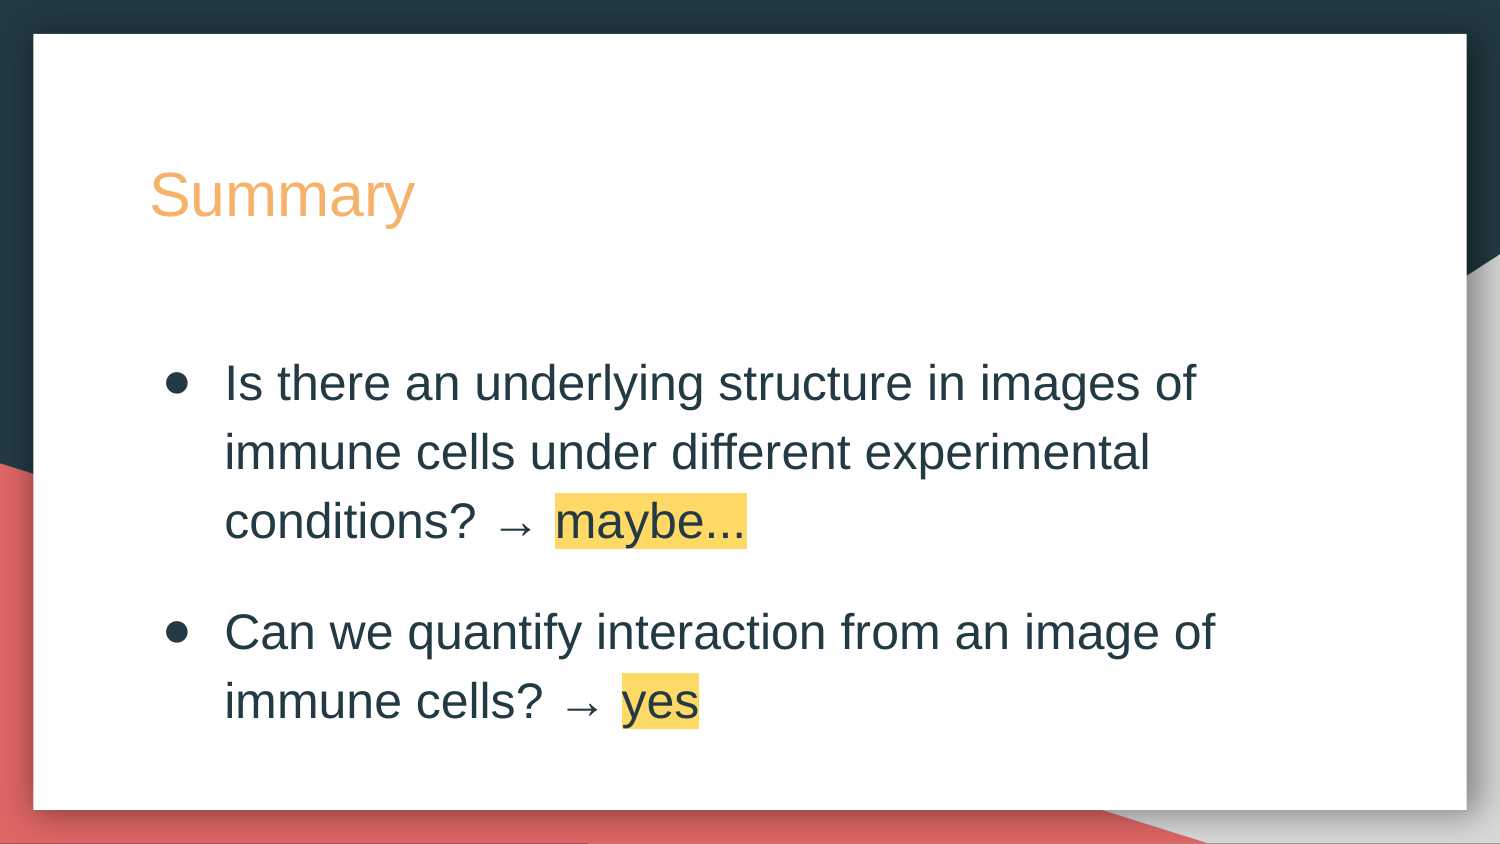

# Summary
Is there an underlying structure in images of immune cells under different experimental conditions? → maybe...
Can we quantify interaction from an image of immune cells? → yes